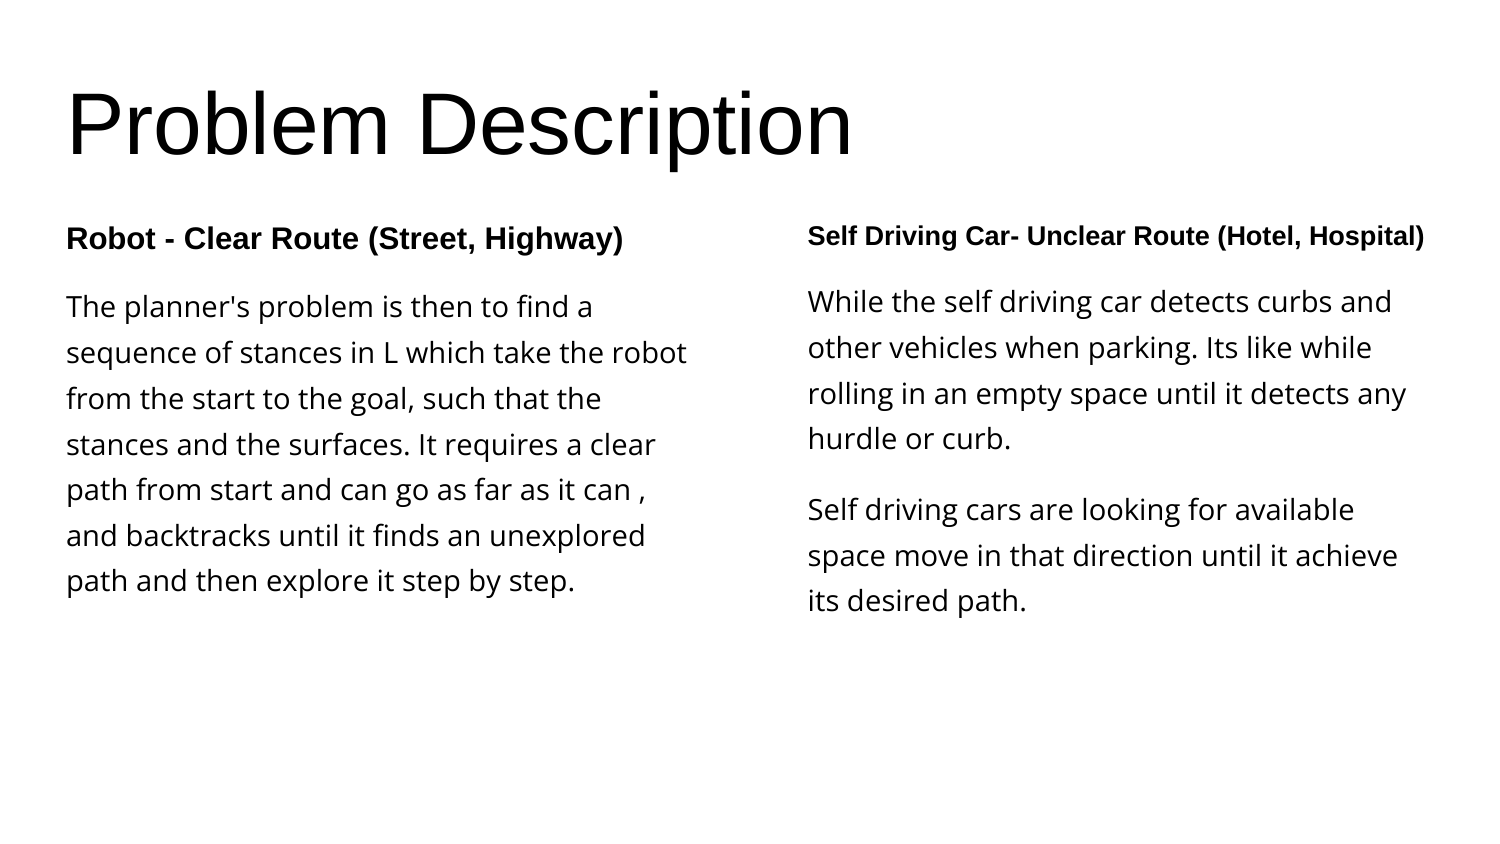

# Problem Description
Robot - Clear Route (Street, Highway)
The planner's problem is then to find a sequence of stances in L which take the robot from the start to the goal, such that the stances and the surfaces. It requires a clear path from start and can go as far as it can , and backtracks until it finds an unexplored path and then explore it step by step.

Self Driving Car- Unclear Route (Hotel, Hospital)
While the self driving car detects curbs and other vehicles when parking. Its like while rolling in an empty space until it detects any hurdle or curb.
Self driving cars are looking for available space move in that direction until it achieve its desired path.